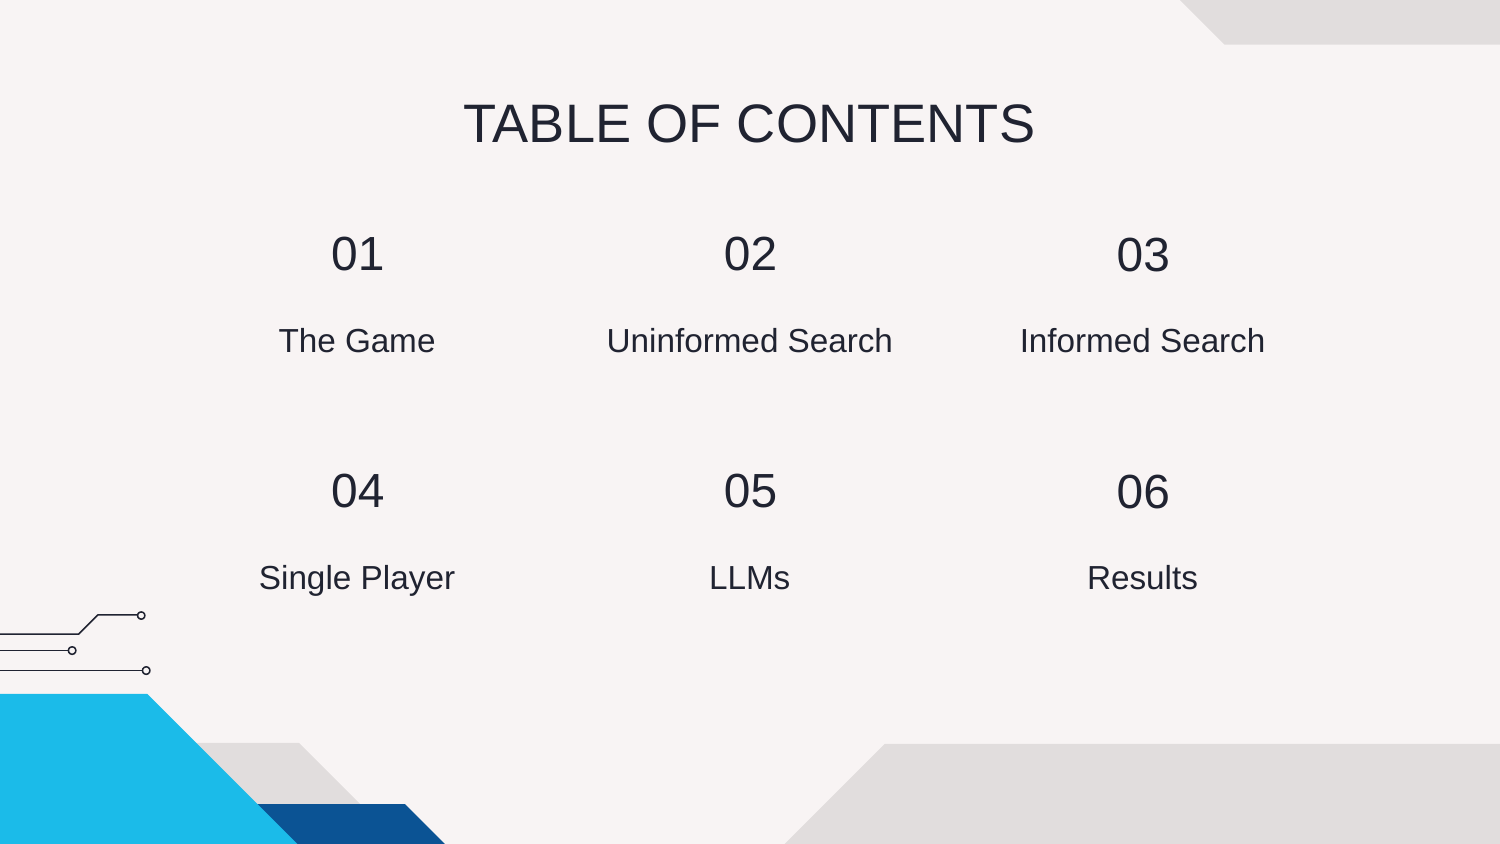

# TABLE OF CONTENTS
01
02
03
The Game
Uninformed Search
Informed Search
05
04
06
Single Player
LLMs
Results